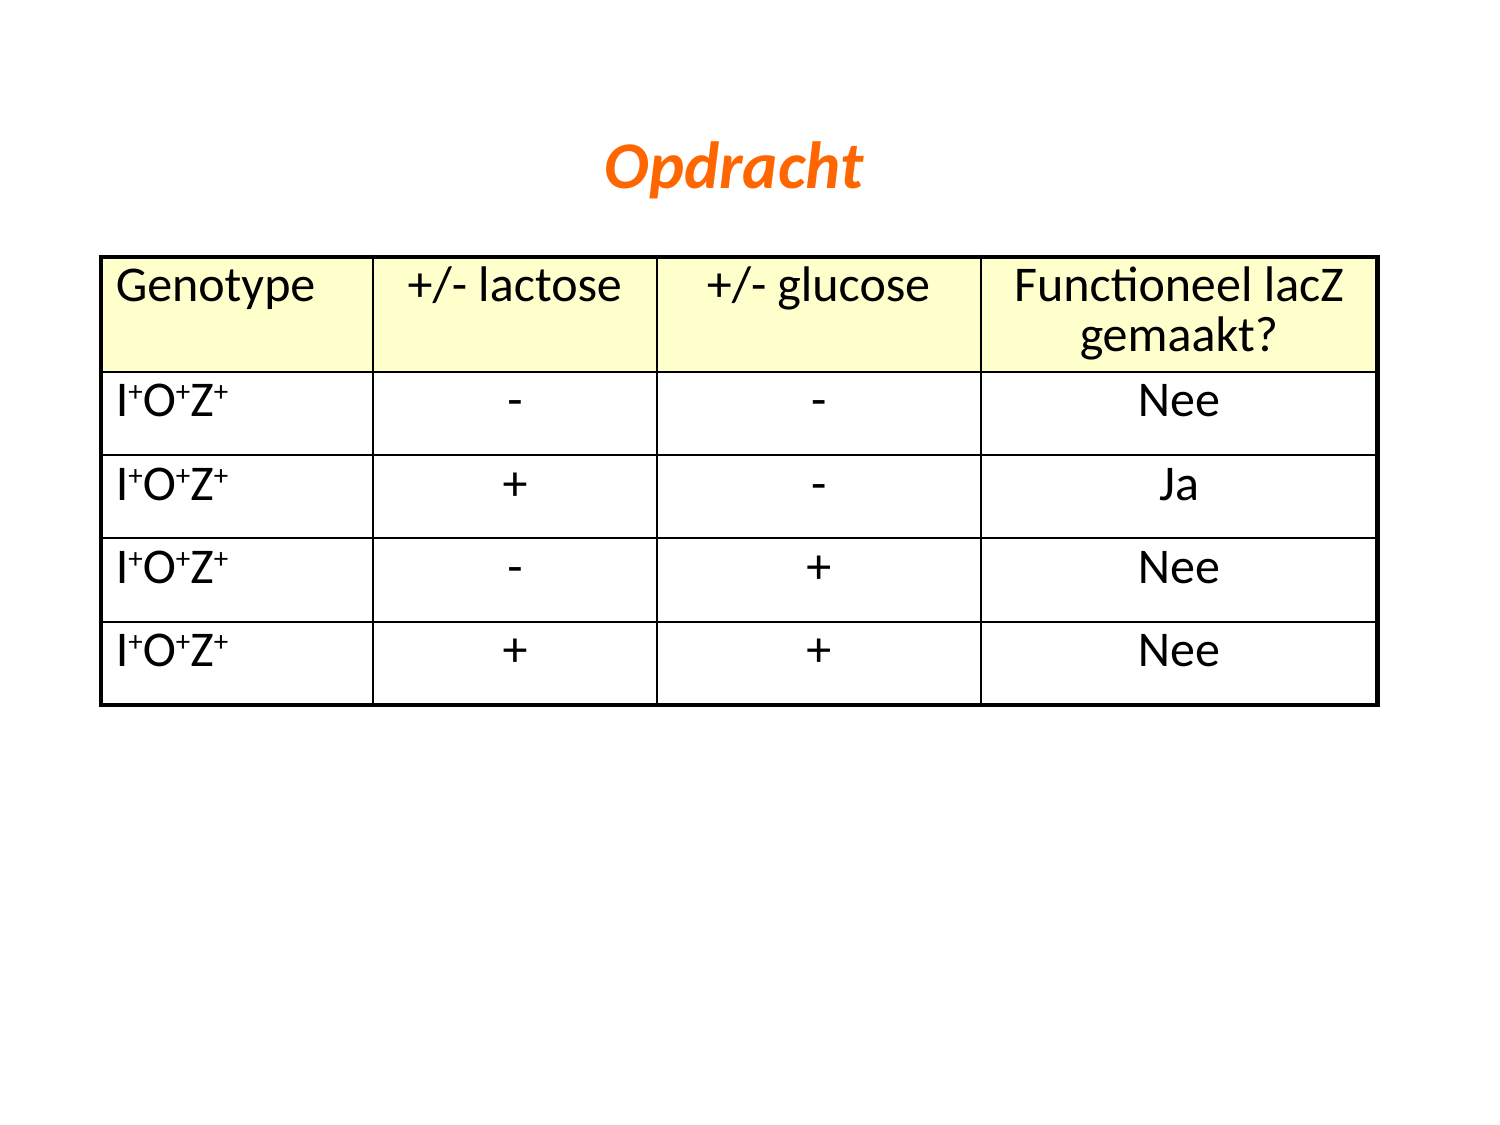

Opdracht
| Genotype | +/- lactose | +/- glucose | Functioneel lacZ gemaakt? |
| --- | --- | --- | --- |
| I+O+Z+ | - | - | Nee |
| I+O+Z+ | + | - | Ja |
| I+O+Z+ | - | + | Nee |
| I+O+Z+ | + | + | Nee |